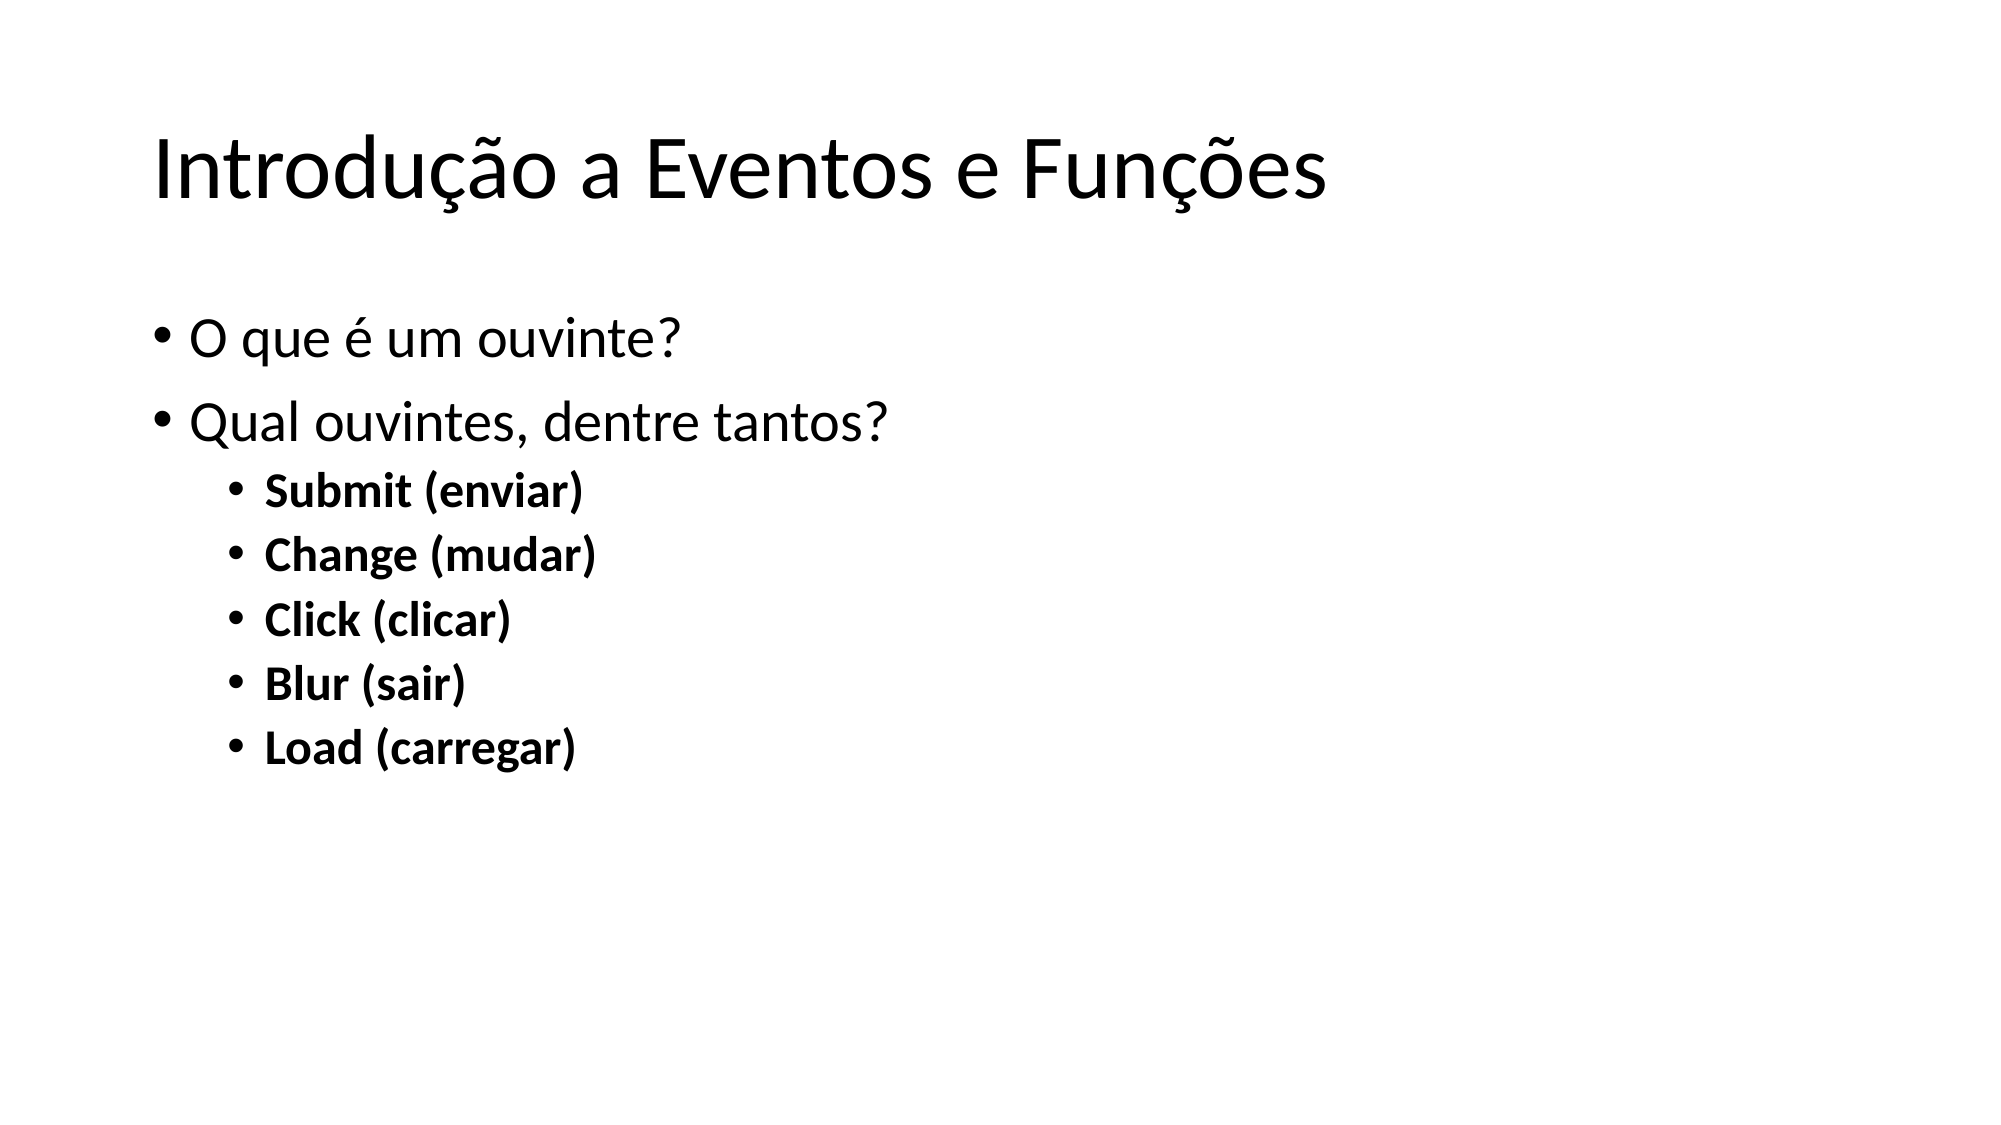

# Introdução a Eventos e Funções
O que é um ouvinte?
Qual ouvintes, dentre tantos?
Submit (enviar)
Change (mudar)
Click (clicar)
Blur (sair)
Load (carregar)